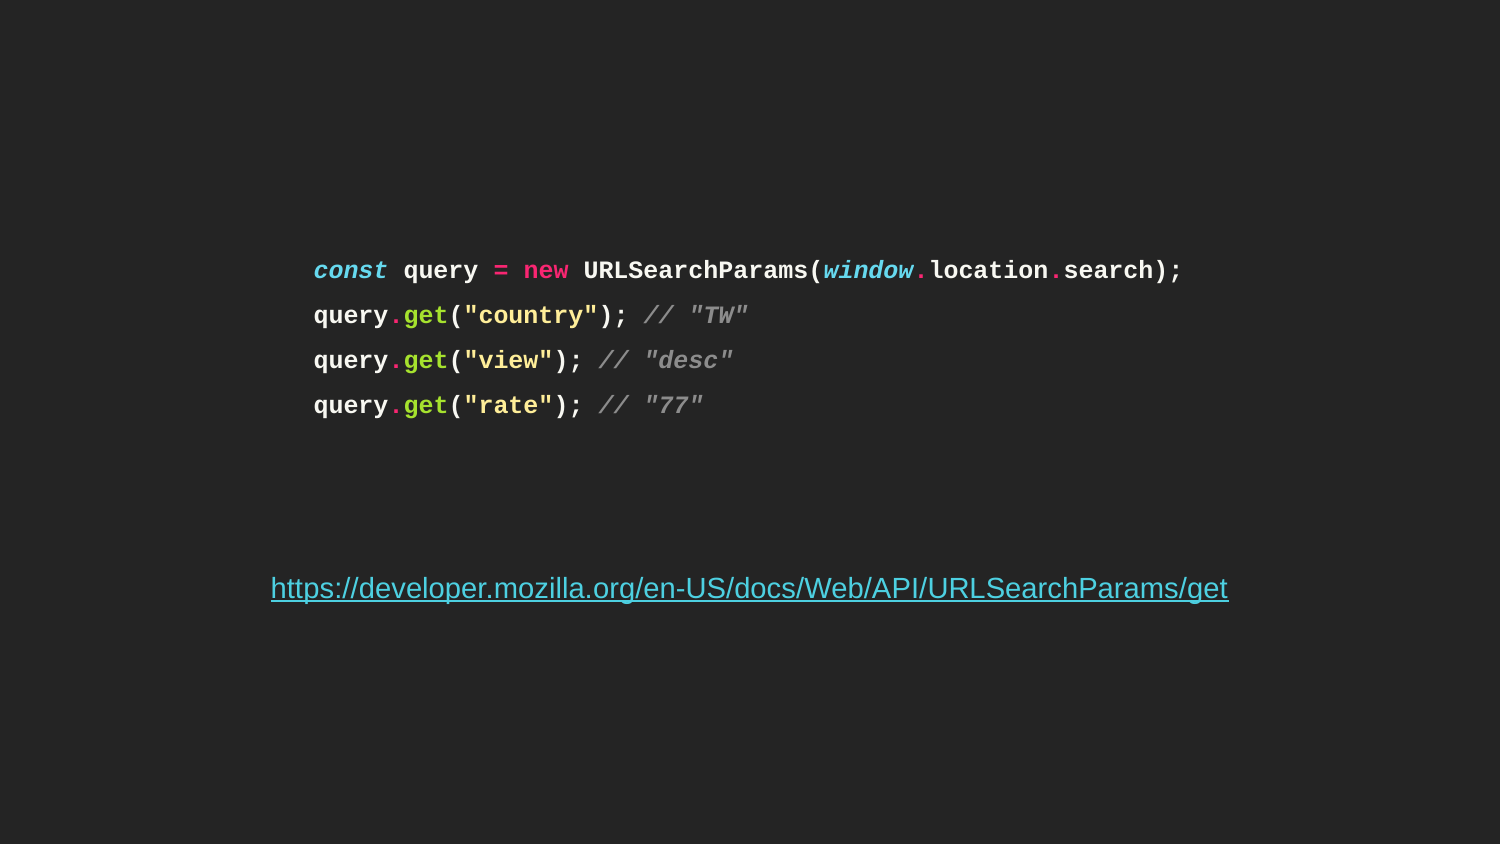

const query = new URLSearchParams(window.location.search);
query.get("country"); // "TW"
query.get("view"); // "desc"
query.get("rate"); // "77"
https://developer.mozilla.org/en-US/docs/Web/API/URLSearchParams/get